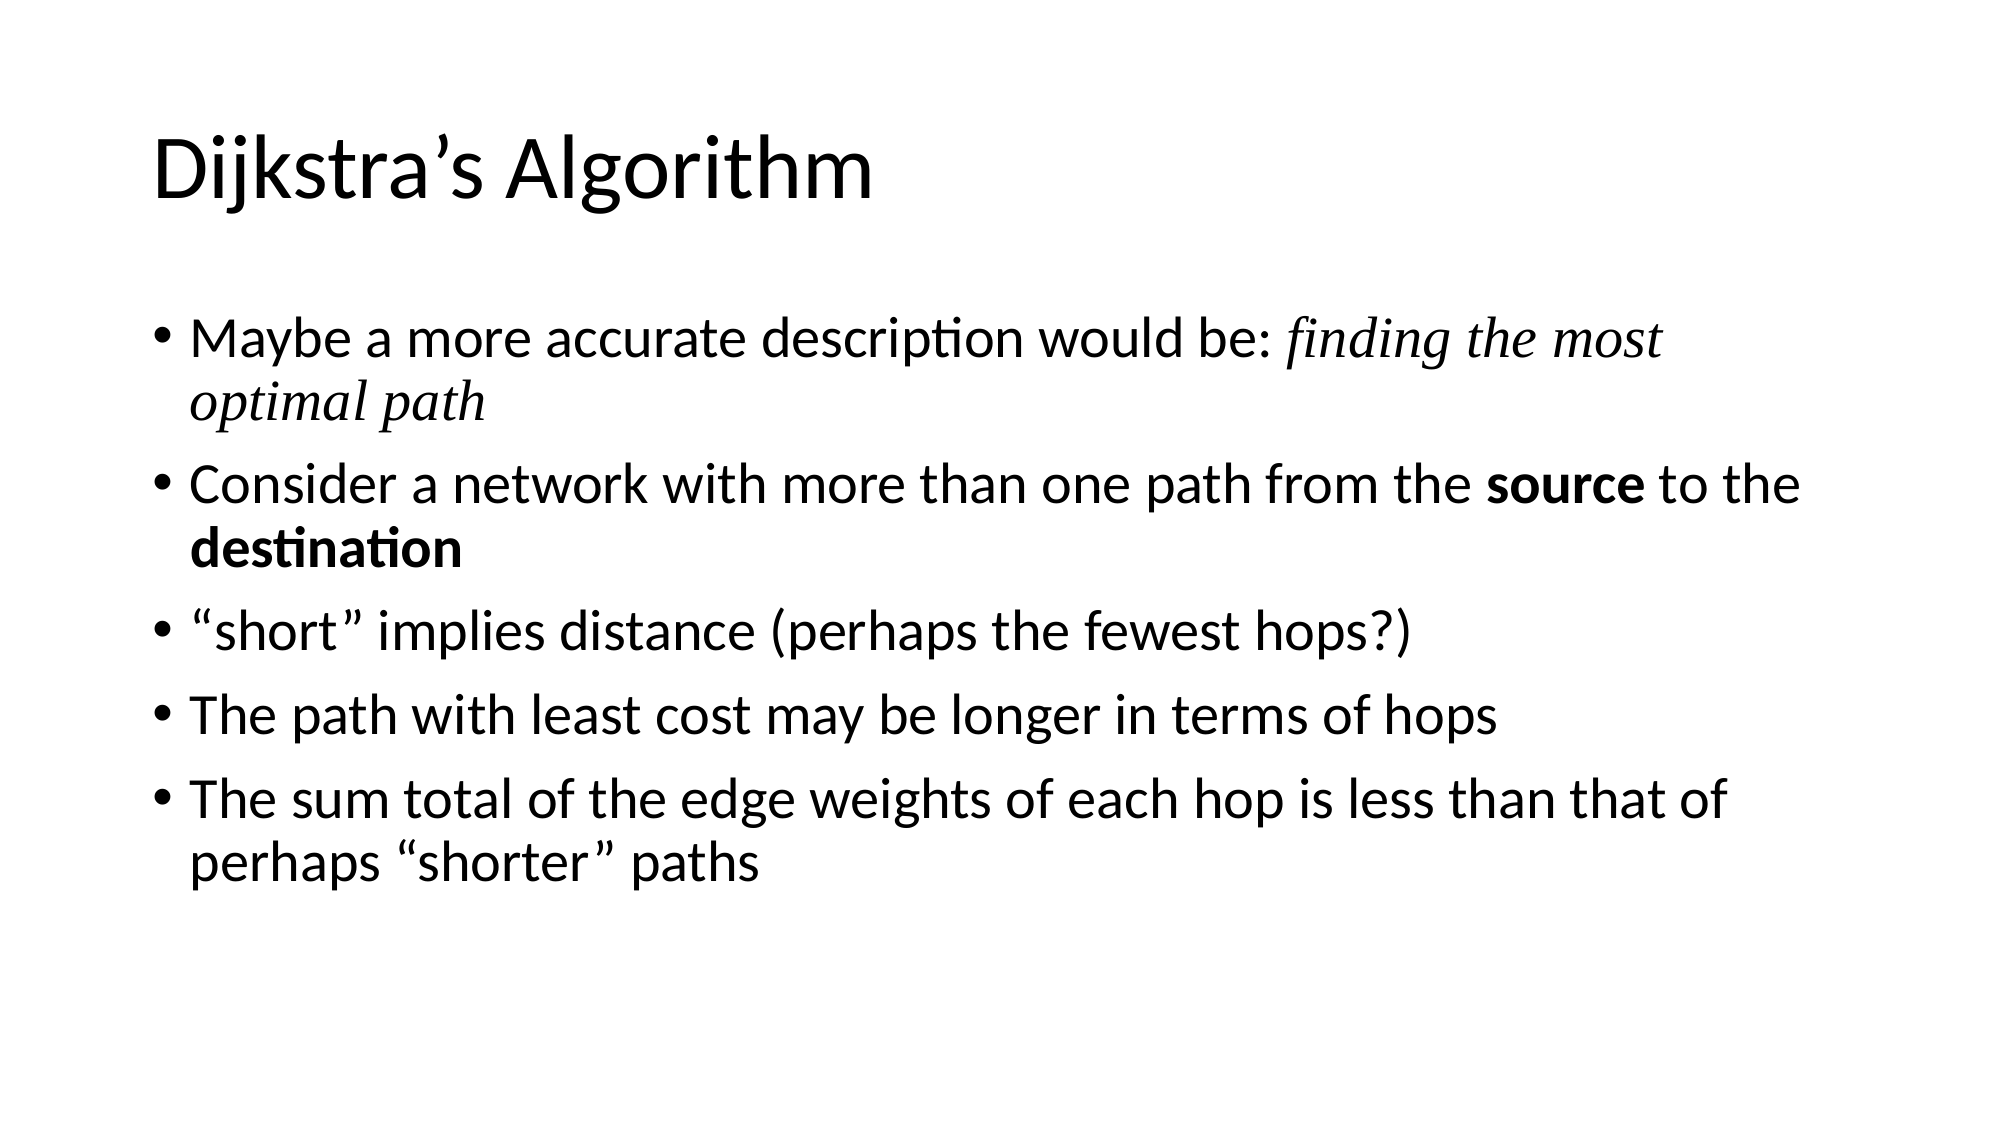

# Dijkstra’s Algorithm
Maybe a more accurate description would be: finding the most optimal path
Consider a network with more than one path from the source to the destination
“short” implies distance (perhaps the fewest hops?)
The path with least cost may be longer in terms of hops
The sum total of the edge weights of each hop is less than that of perhaps “shorter” paths